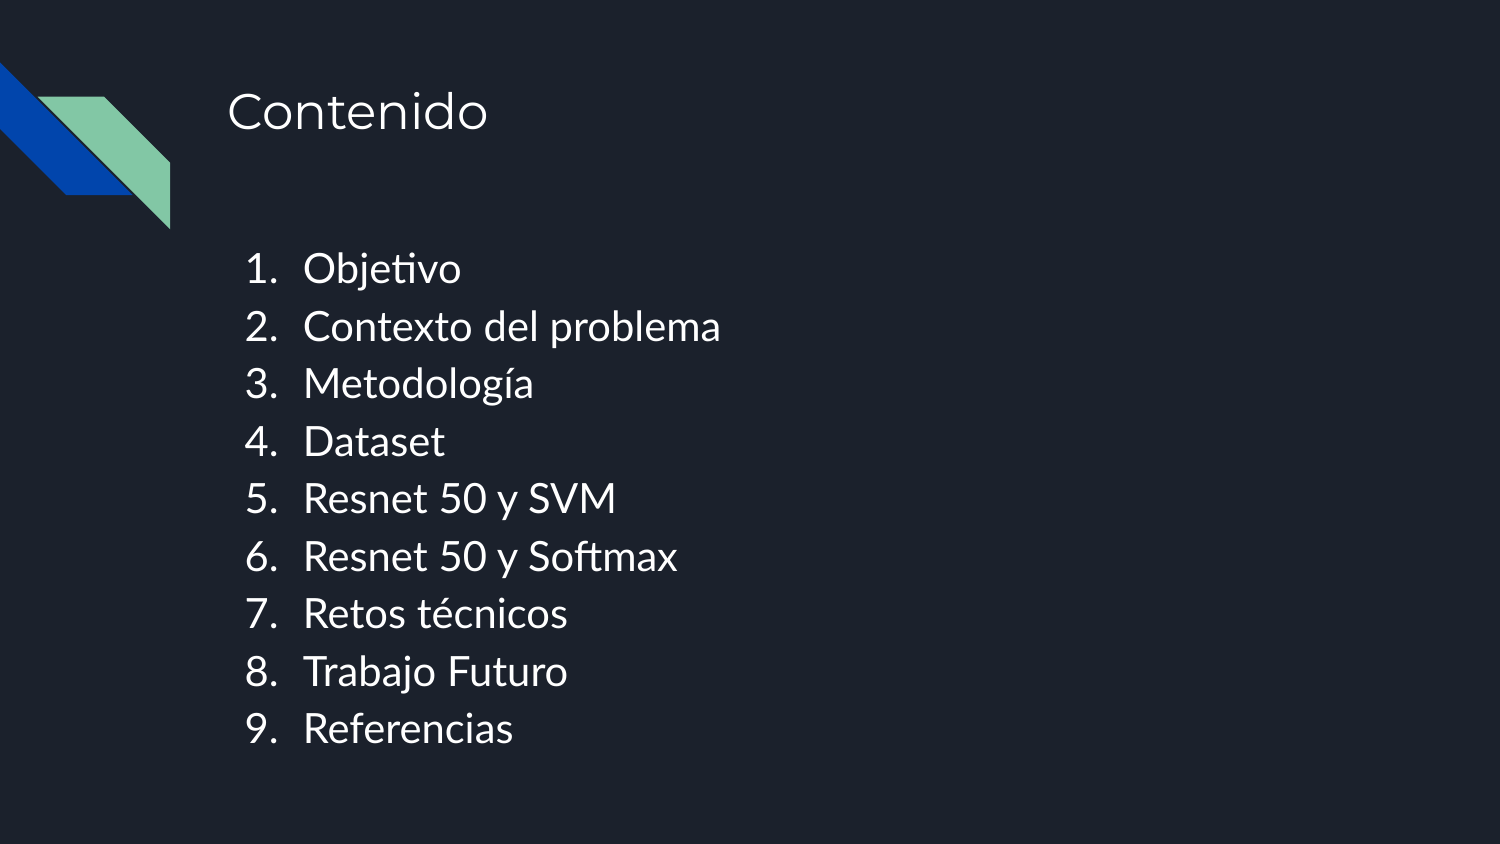

# Contenido
Objetivo
Contexto del problema
Metodología
Dataset
Resnet 50 y SVM
Resnet 50 y Softmax
Retos técnicos
Trabajo Futuro
Referencias